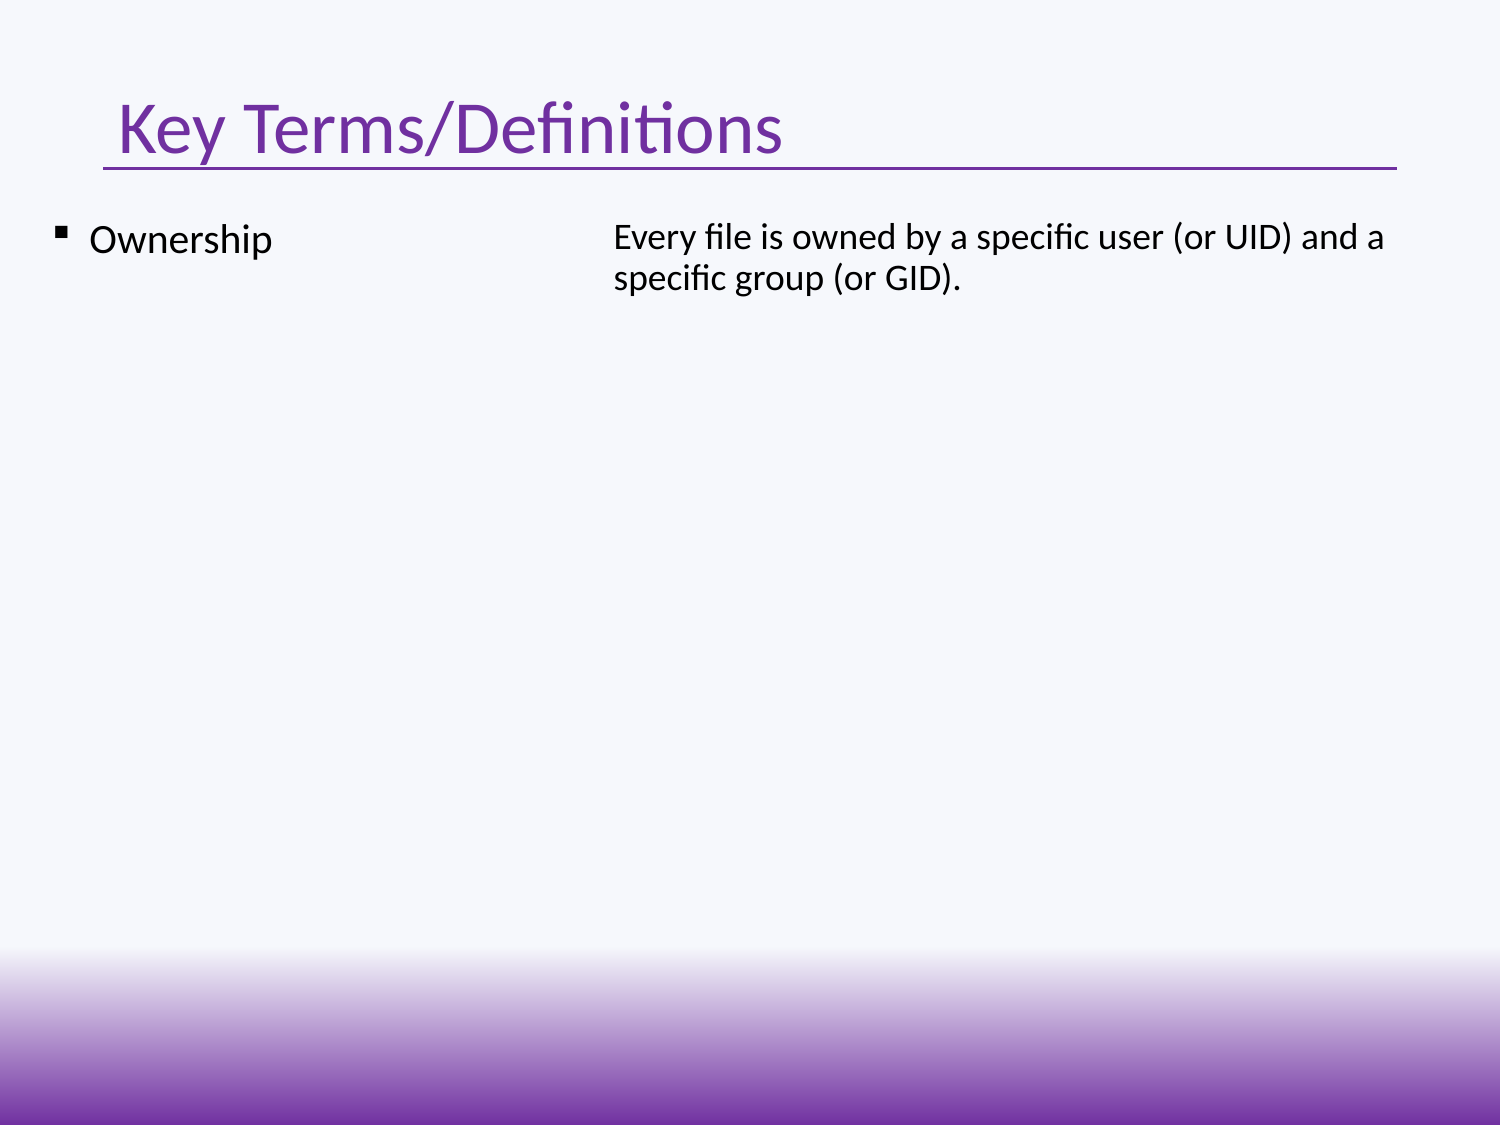

# Key Terms/Definitions
Every file is owned by a specific user (or UID) and a specific group (or GID).
Ownership